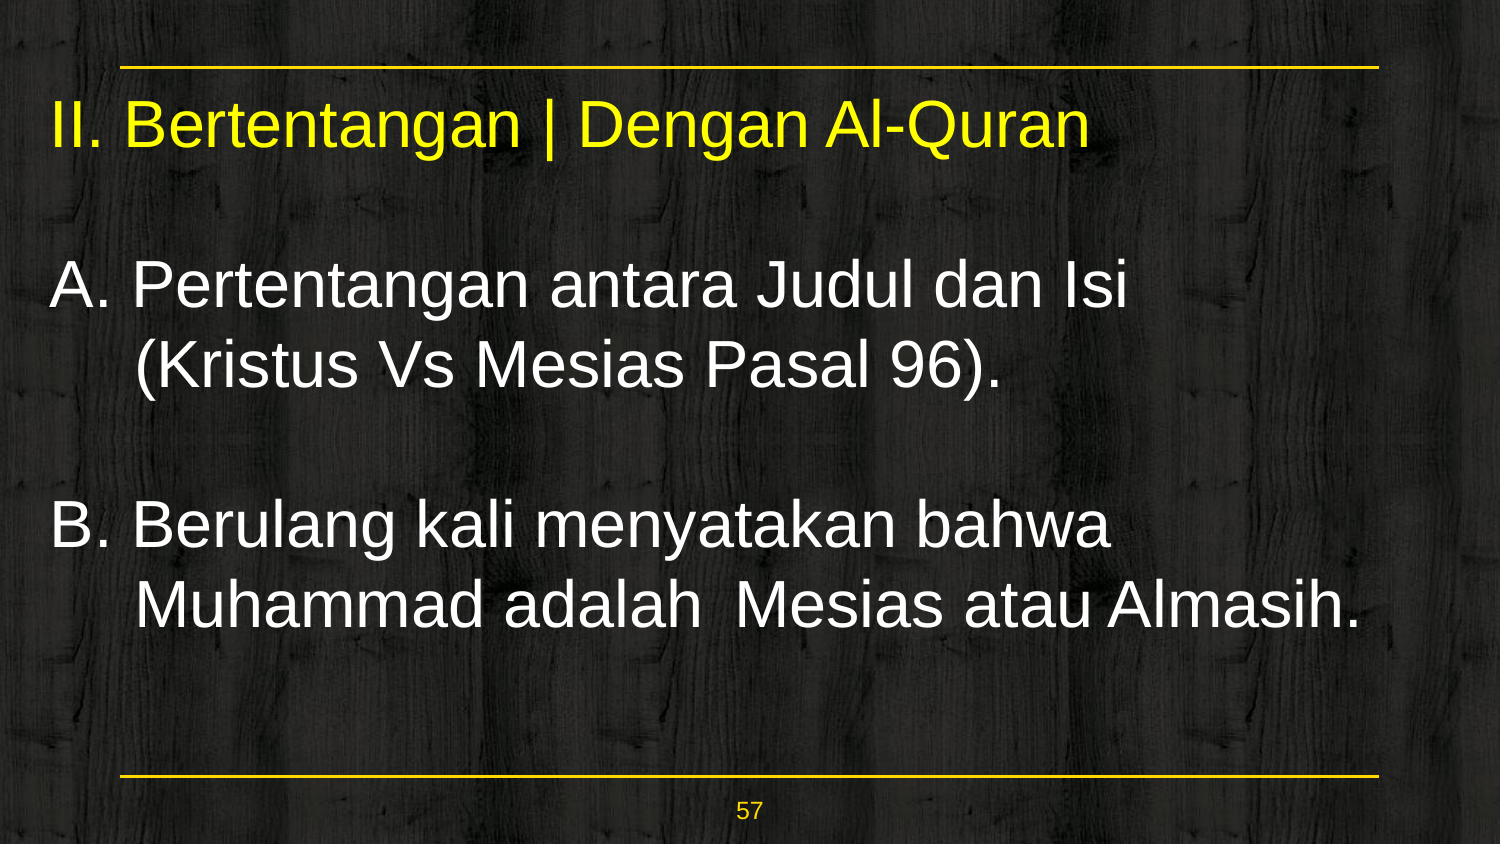

II. Bertentangan | Dengan Al-Quran

A. Pertentangan antara Judul dan Isi
	(Kristus Vs Mesias Pasal 96).

B. Berulang kali menyatakan bahwa
	Muhammad adalah 	Mesias atau Almasih.

57